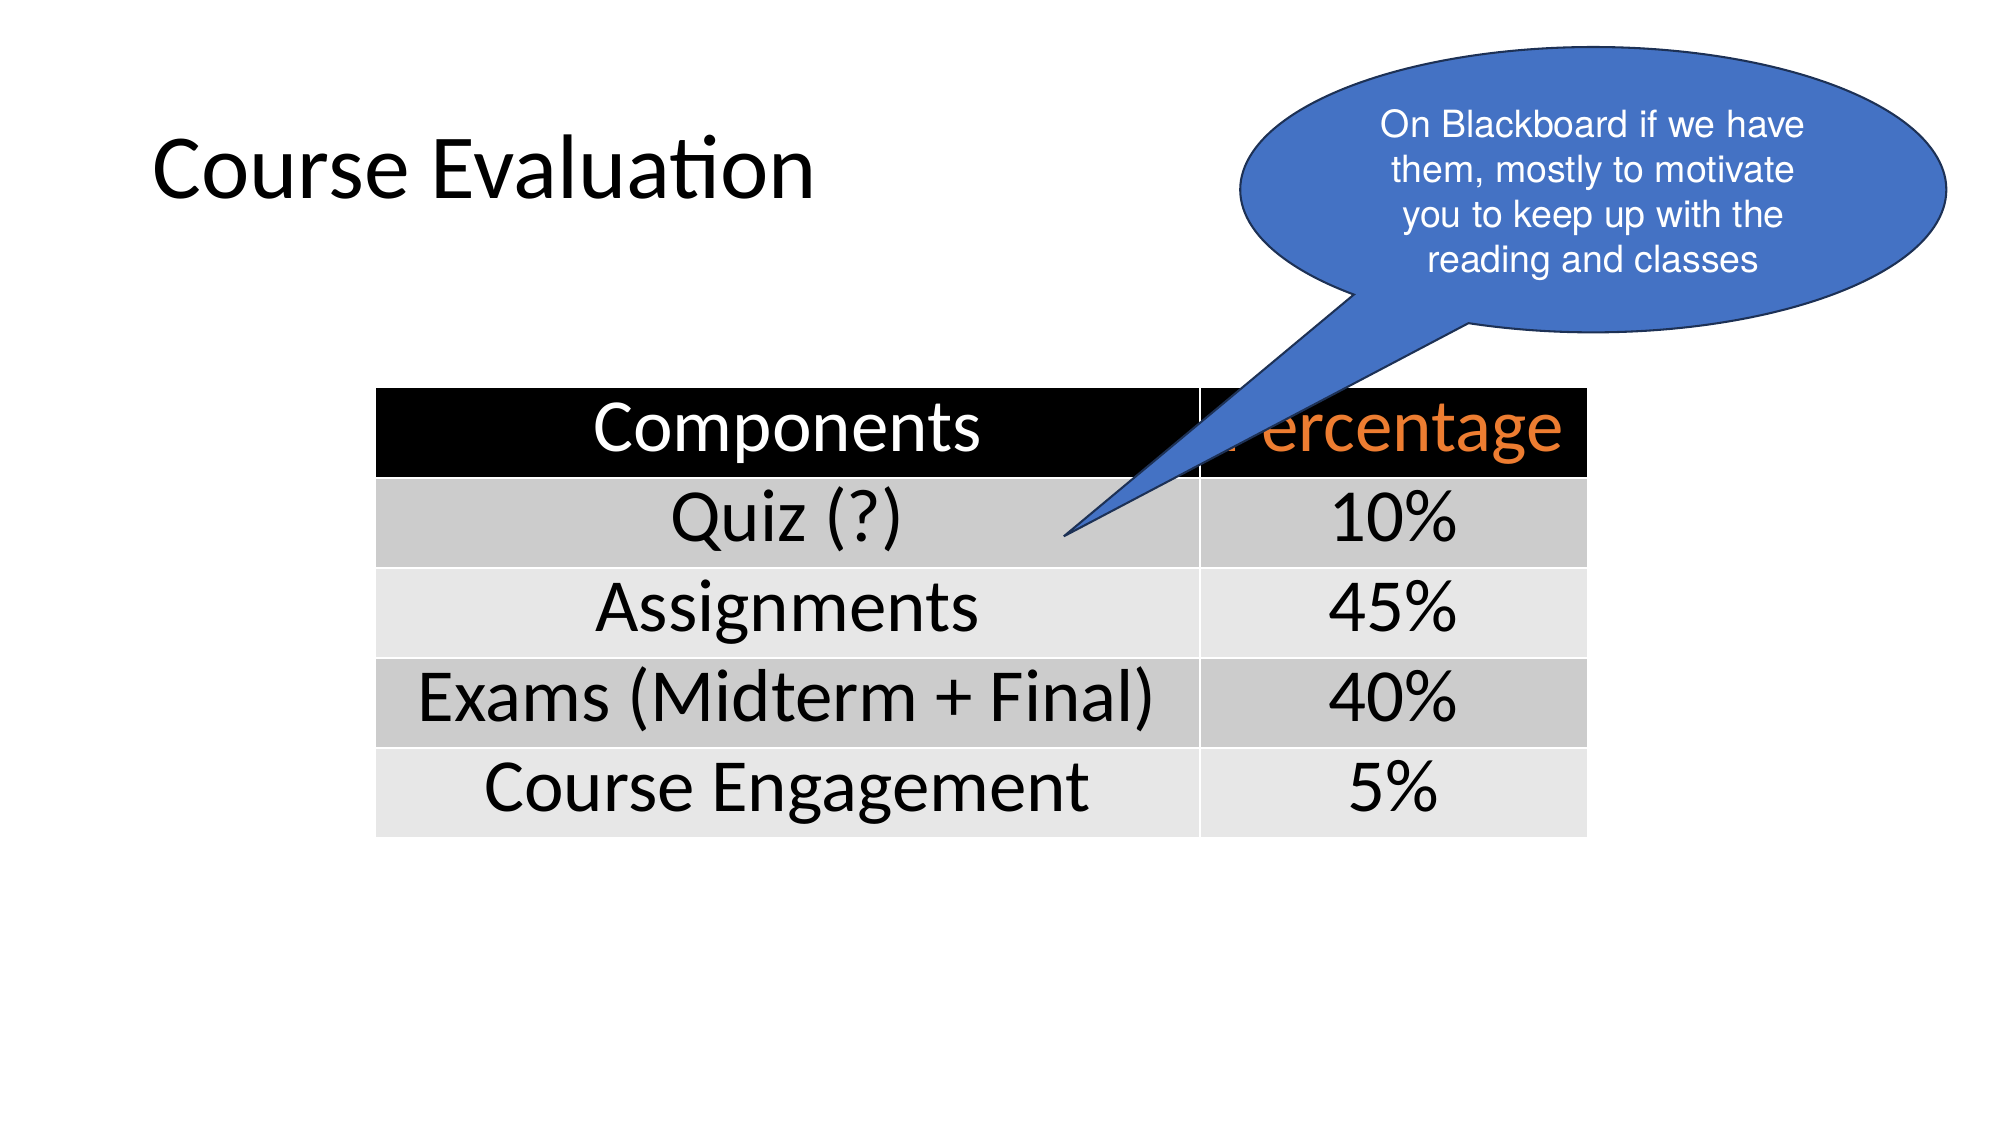

On Blackboard if we have them, mostly to motivate you to keep up with the reading and classes
# Course Evaluation
| Components | Percentage |
| --- | --- |
| Quiz (?) | 10% |
| Assignments | 45% |
| Exams (Midterm + Final) | 40% |
| Course Engagement | 5% |